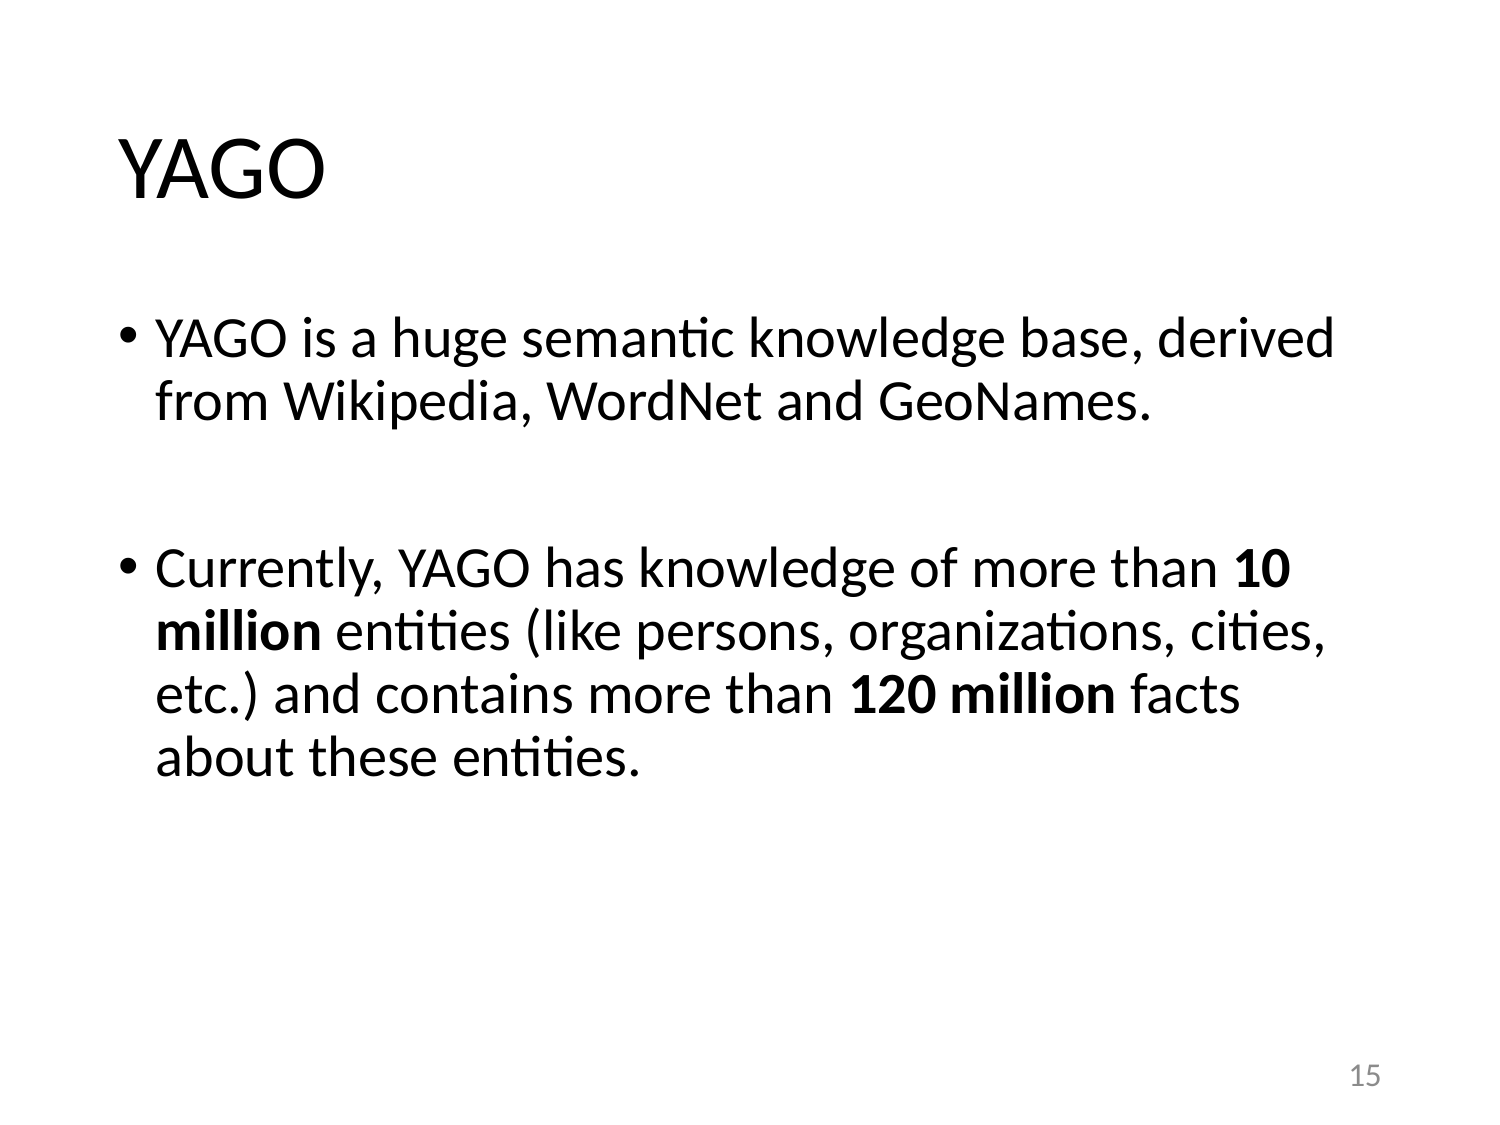

# YAGO
YAGO is a huge semantic knowledge base, derived from Wikipedia, WordNet and GeoNames.

Currently, YAGO has knowledge of more than 10 million entities (like persons, organizations, cities, etc.) and contains more than 120 million facts about these entities.
15